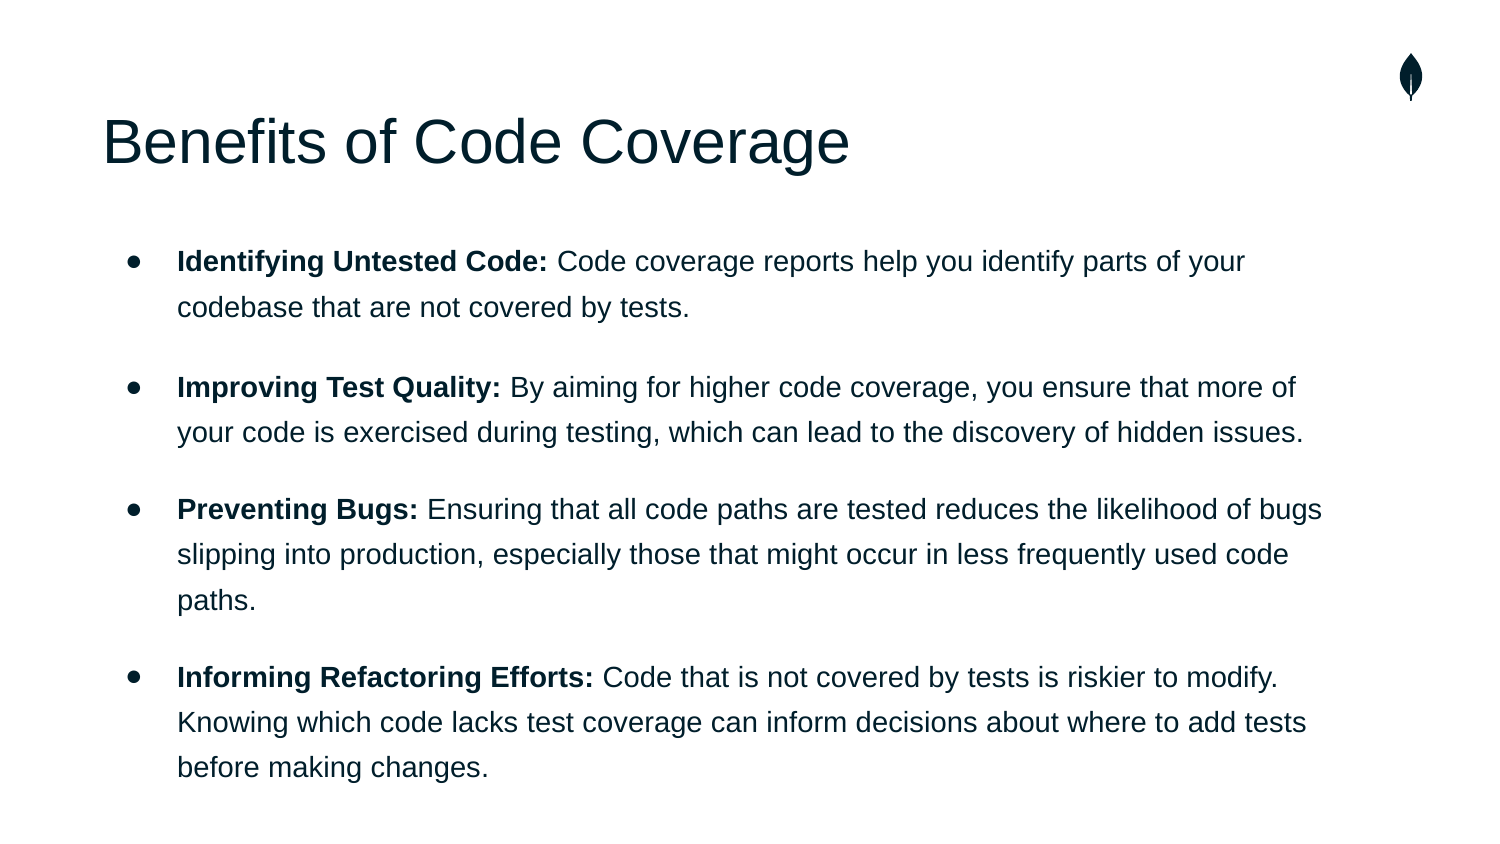

# Benefits of Code Coverage
Identifying Untested Code: Code coverage reports help you identify parts of your codebase that are not covered by tests.
Improving Test Quality: By aiming for higher code coverage, you ensure that more of your code is exercised during testing, which can lead to the discovery of hidden issues.
Preventing Bugs: Ensuring that all code paths are tested reduces the likelihood of bugs slipping into production, especially those that might occur in less frequently used code paths.
Informing Refactoring Efforts: Code that is not covered by tests is riskier to modify. Knowing which code lacks test coverage can inform decisions about where to add tests before making changes.